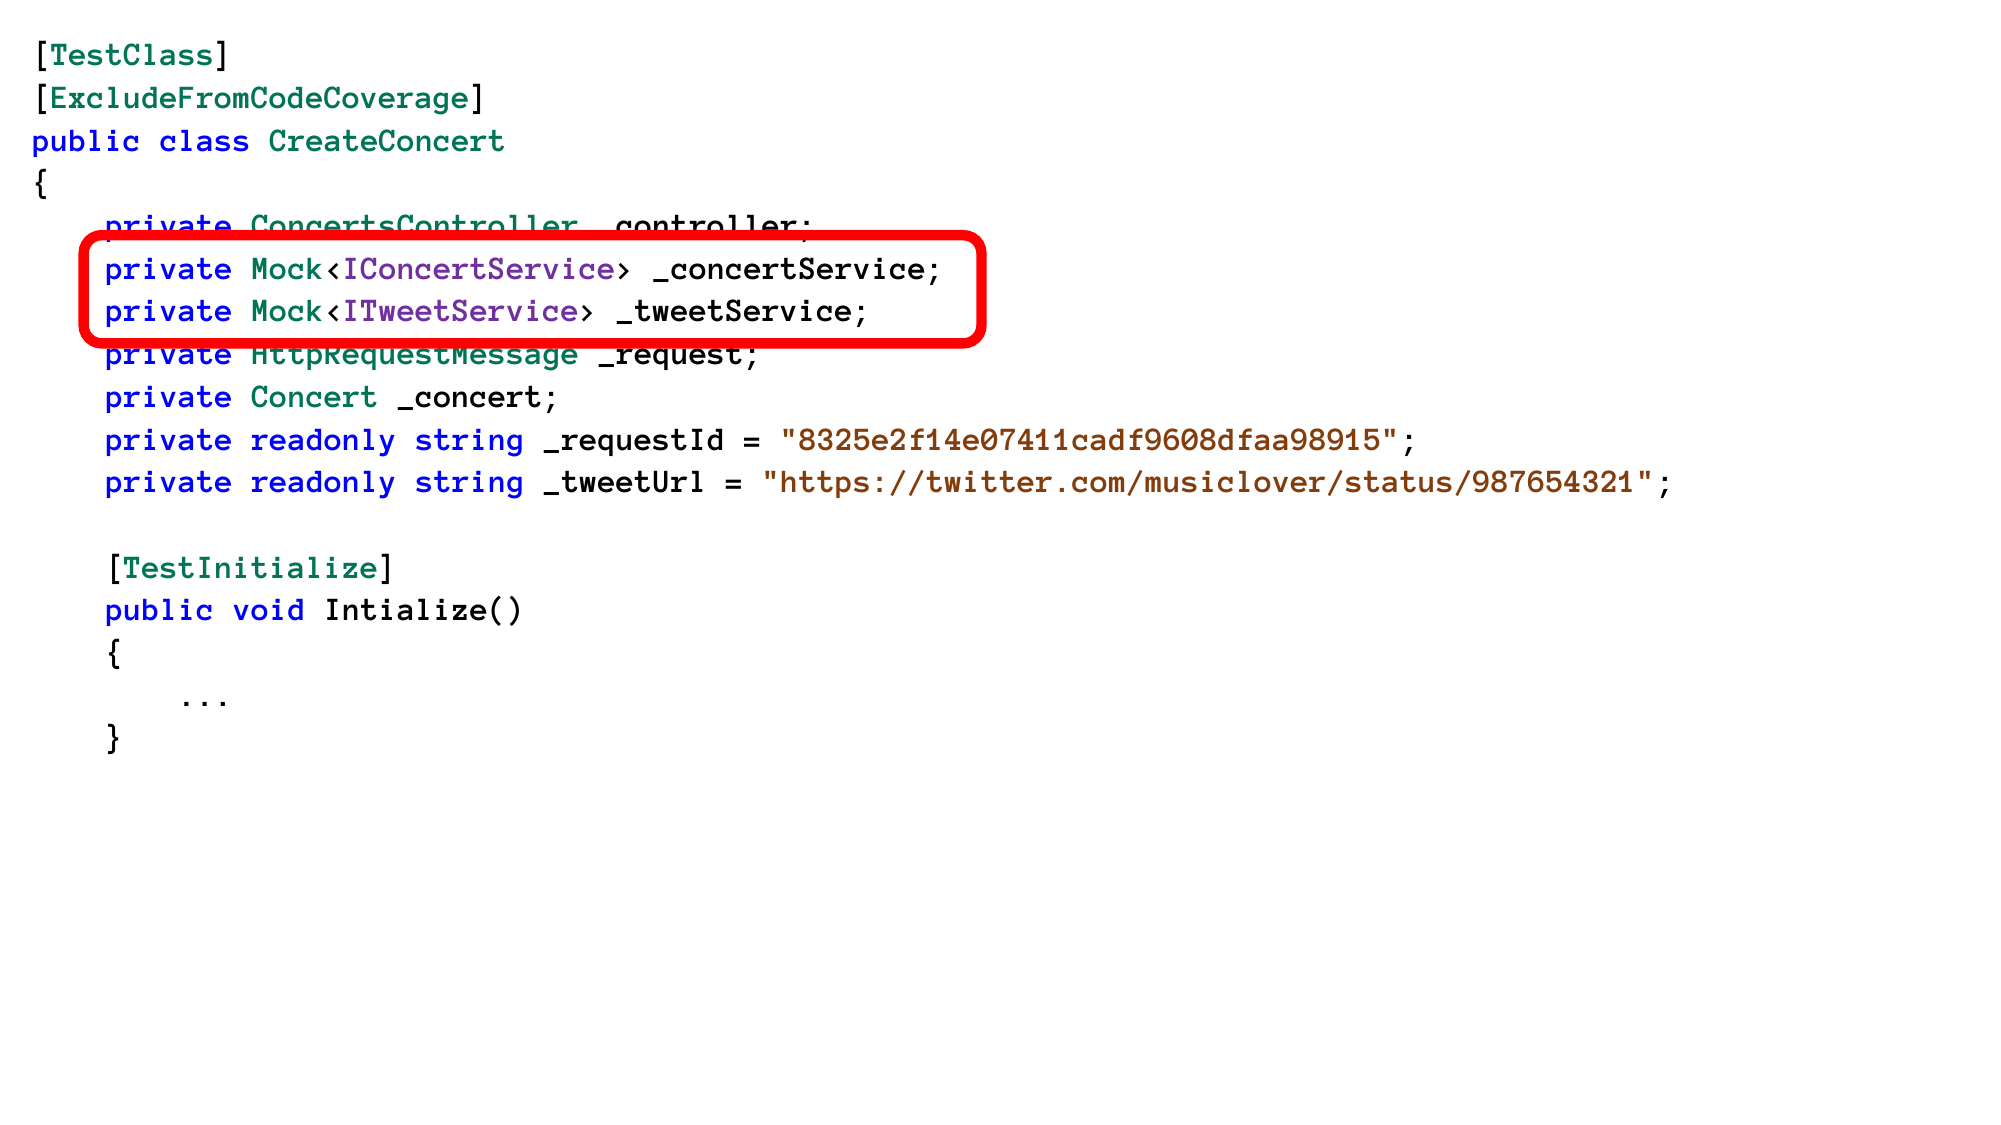

[TestClass]
 [ExcludeFromCodeCoverage]
 public class CreateConcert
 {
     private ConcertsController _controller;
     private Mock<IConcertService> _concertService;
     private Mock<ITweetService> _tweetService;
     private HttpRequestMessage _request;
     private Concert _concert;
     private readonly string _requestId = "8325e2f14e07411cadf9608dfaa98915";
     private readonly string _tweetUrl = "https://twitter.com/musiclover/status/987654321";

     [TestInitialize]
     public void Intialize()
     {
         ...
     }